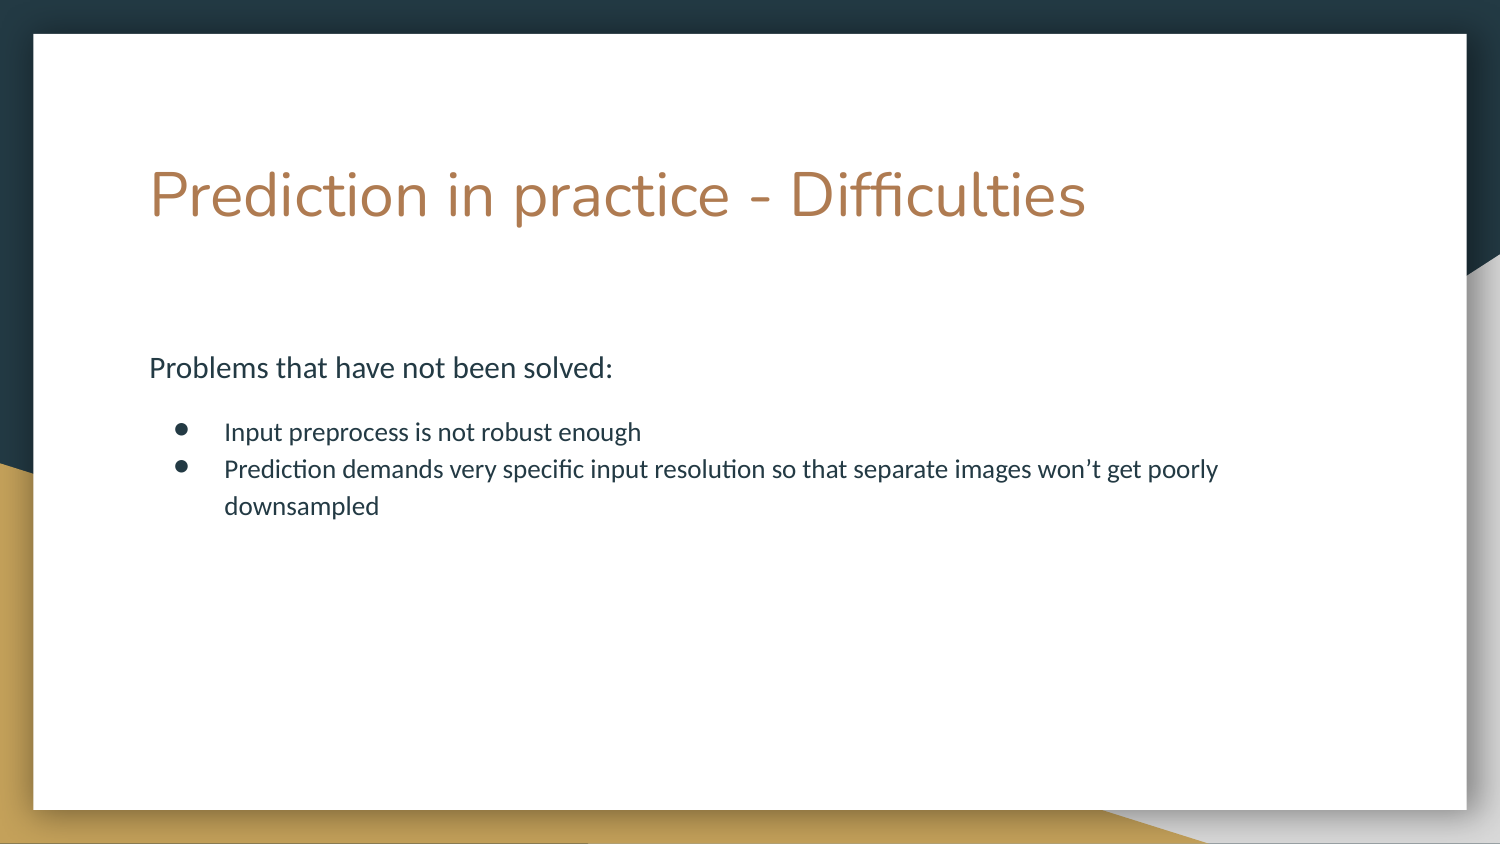

# Prediction in practice - Difficulties
Problems that have not been solved:
Input preprocess is not robust enough
Prediction demands very specific input resolution so that separate images won’t get poorly downsampled